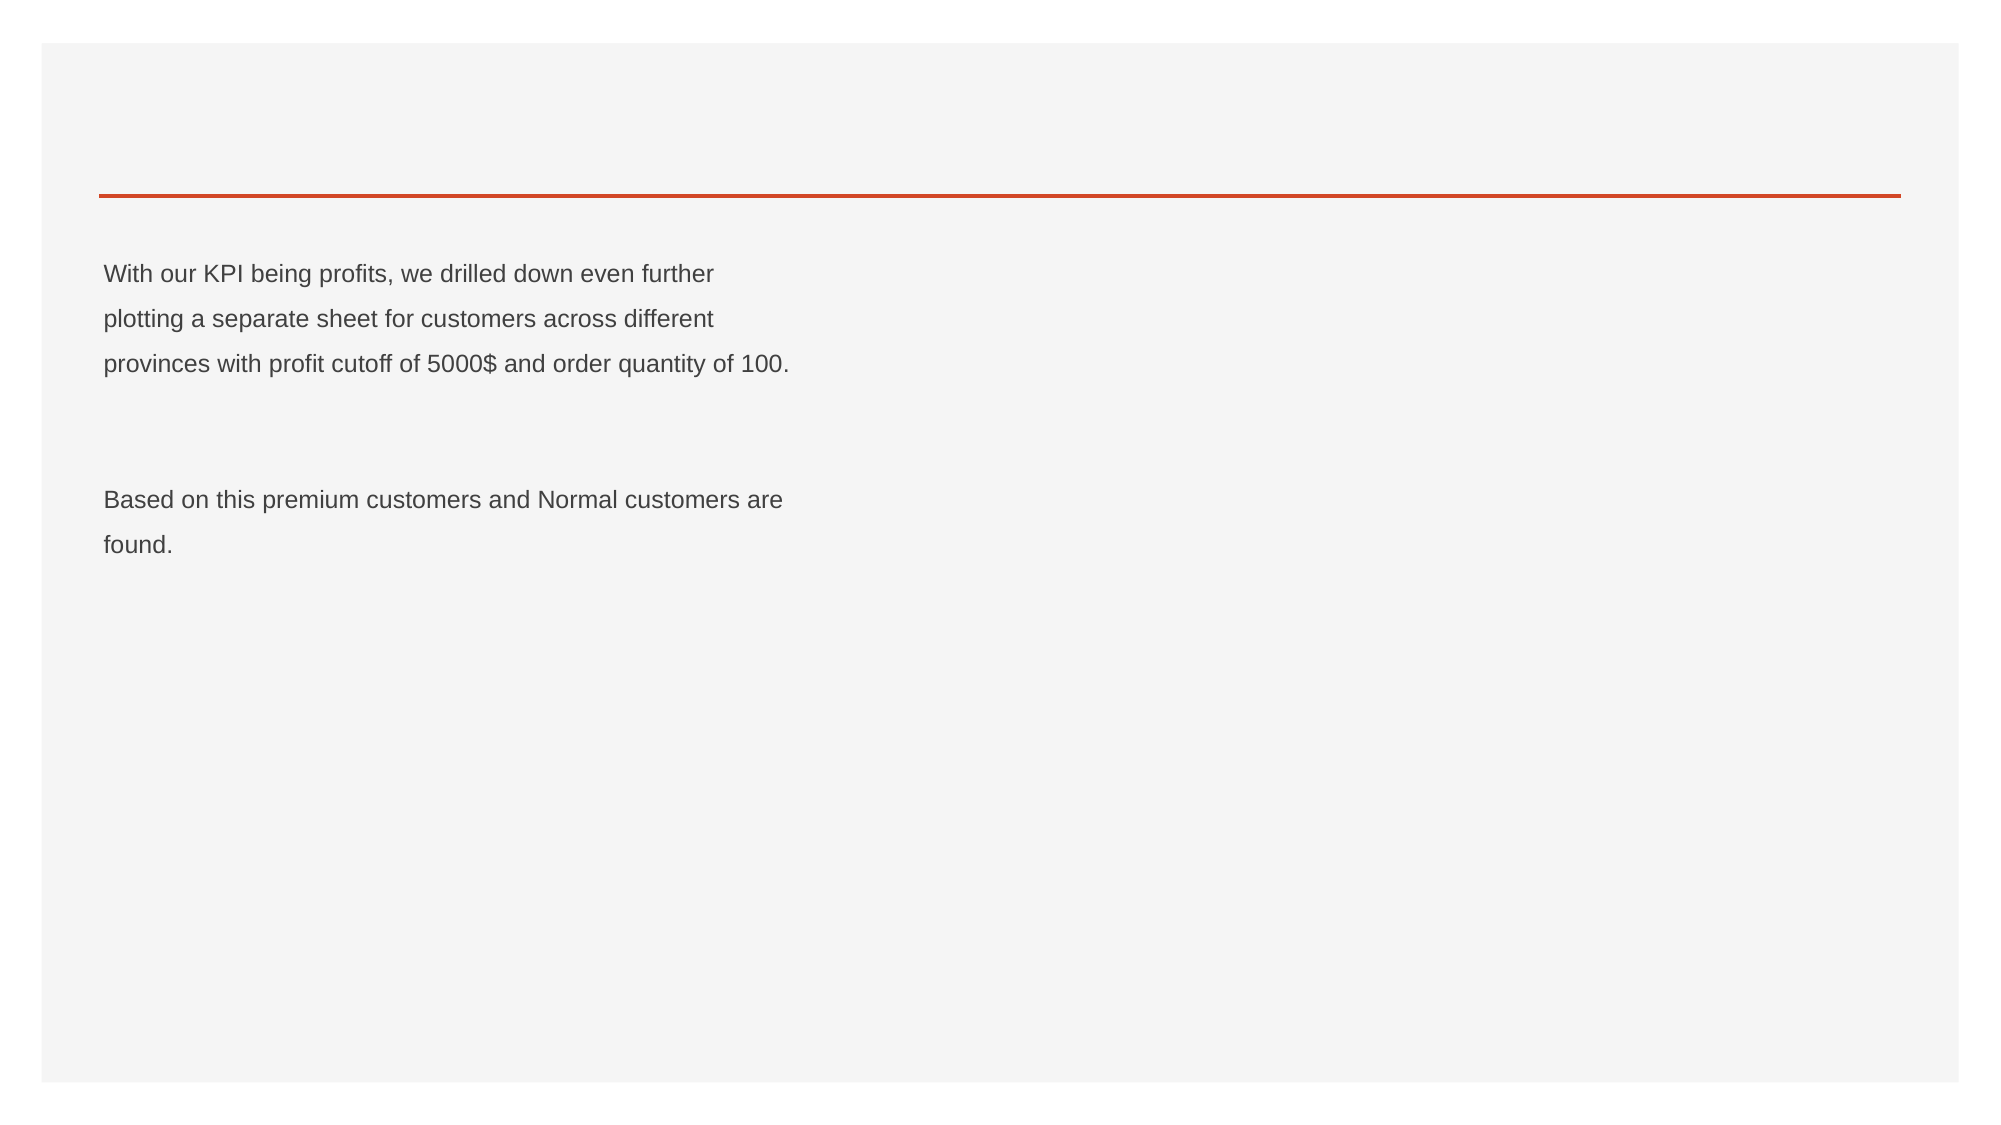

#
With our KPI being profits, we drilled down even further plotting a separate sheet for customers across different provinces with profit cutoff of 5000$ and order quantity of 100.
Based on this premium customers and Normal customers are found.